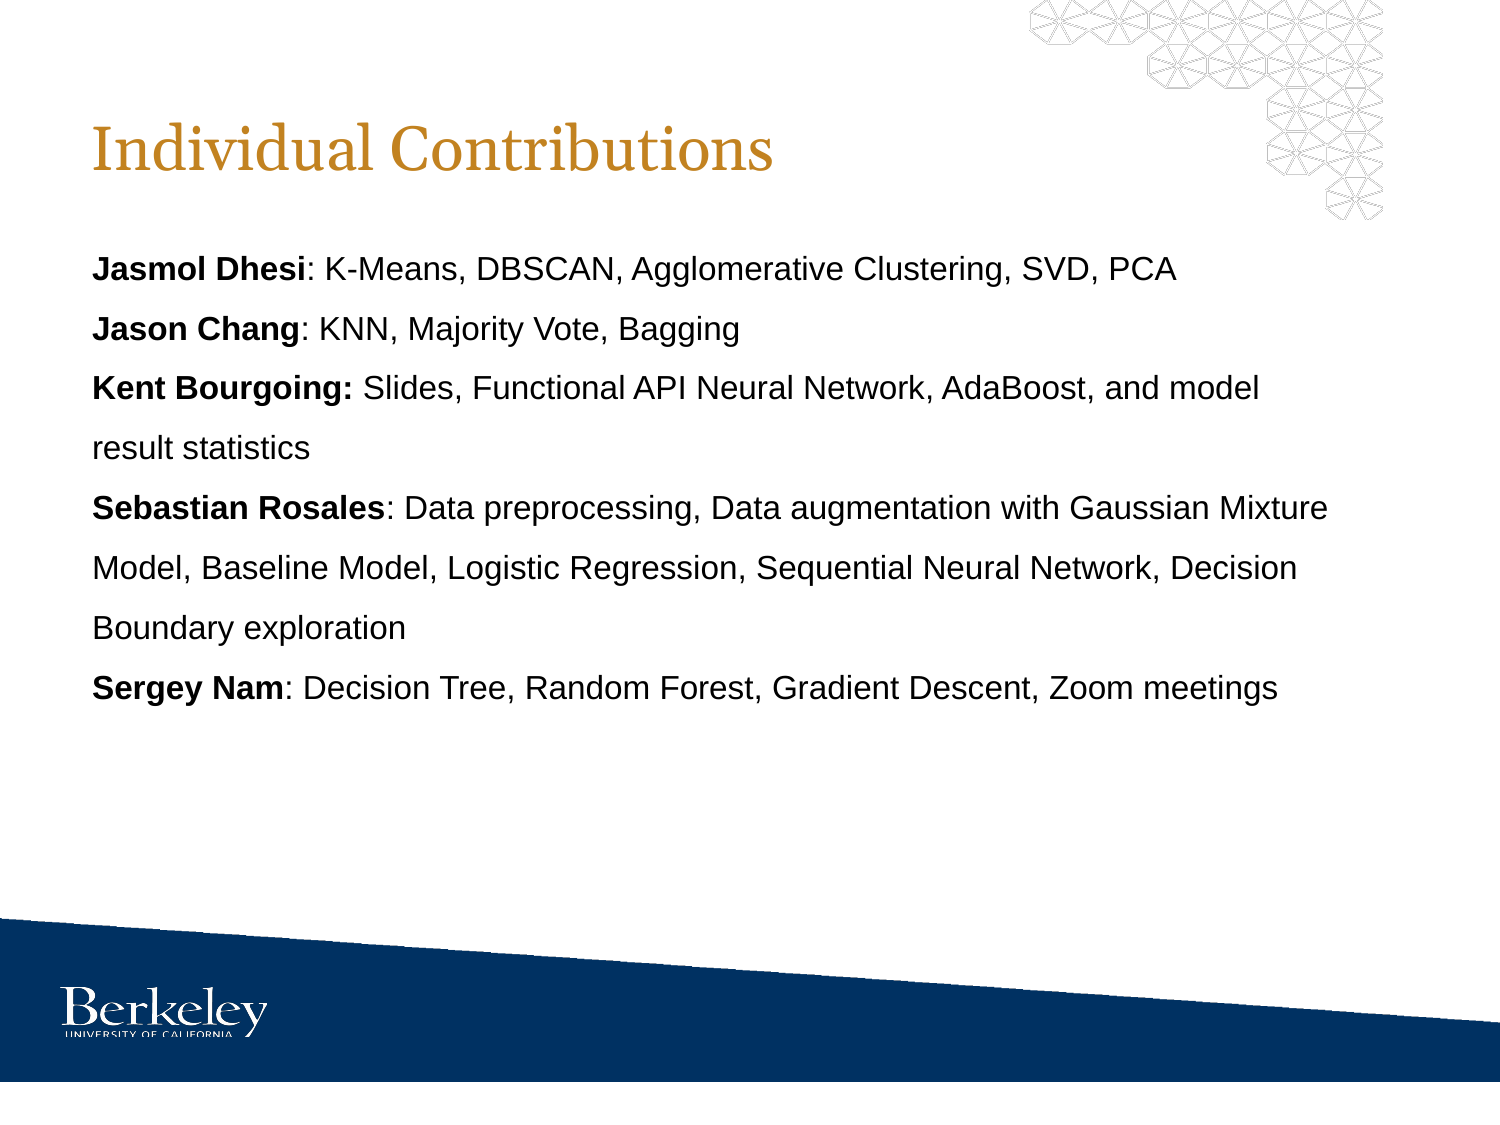

# Individual Contributions
Jasmol Dhesi: K-Means, DBSCAN, Agglomerative Clustering, SVD, PCA
Jason Chang: KNN, Majority Vote, Bagging
Kent Bourgoing: Slides, Functional API Neural Network, AdaBoost, and model result statistics
Sebastian Rosales: Data preprocessing, Data augmentation with Gaussian Mixture Model, Baseline Model, Logistic Regression, Sequential Neural Network, Decision Boundary exploration
Sergey Nam: Decision Tree, Random Forest, Gradient Descent, Zoom meetings